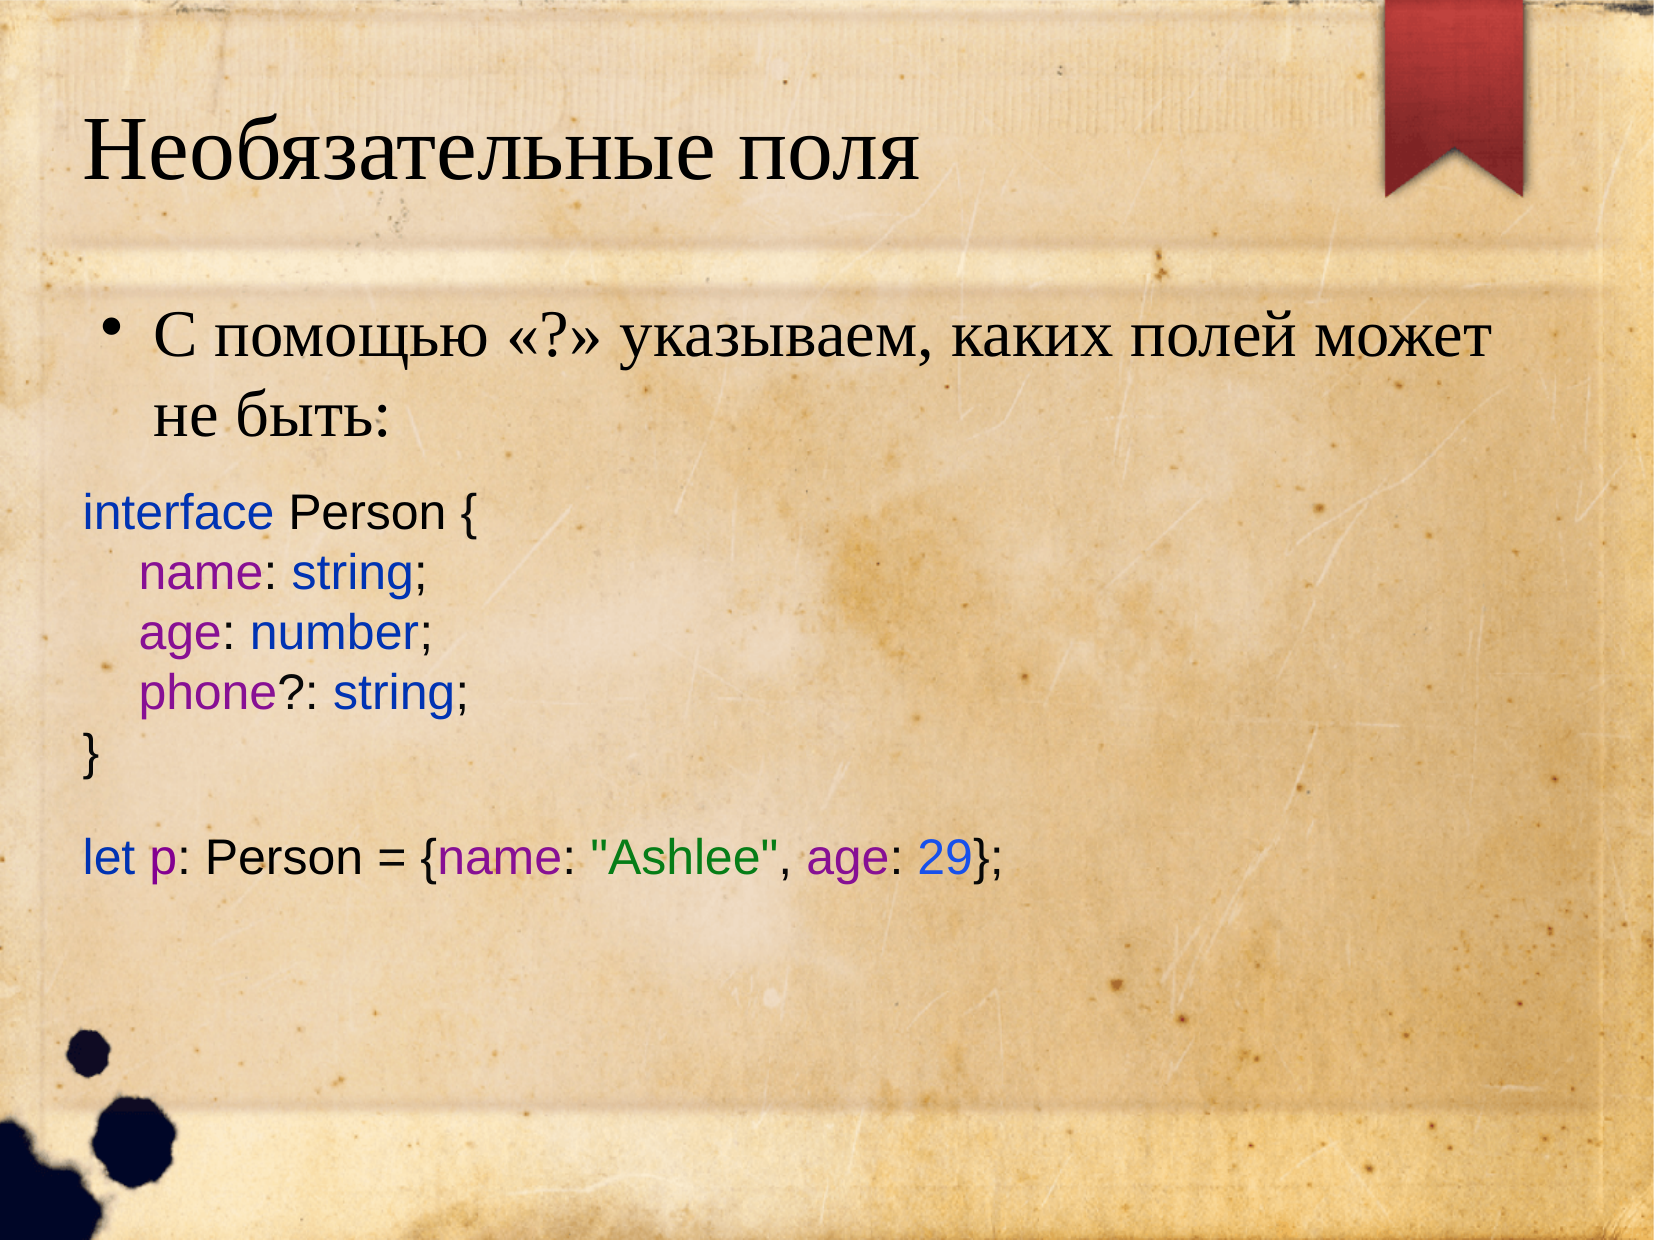

Необязательные поля
С помощью «?» указываем, каких полей может не быть:
interface Person {
    name: string;
    age: number;
    phone?: string;
}
let p: Person = {name: "Ashlee", age: 29};